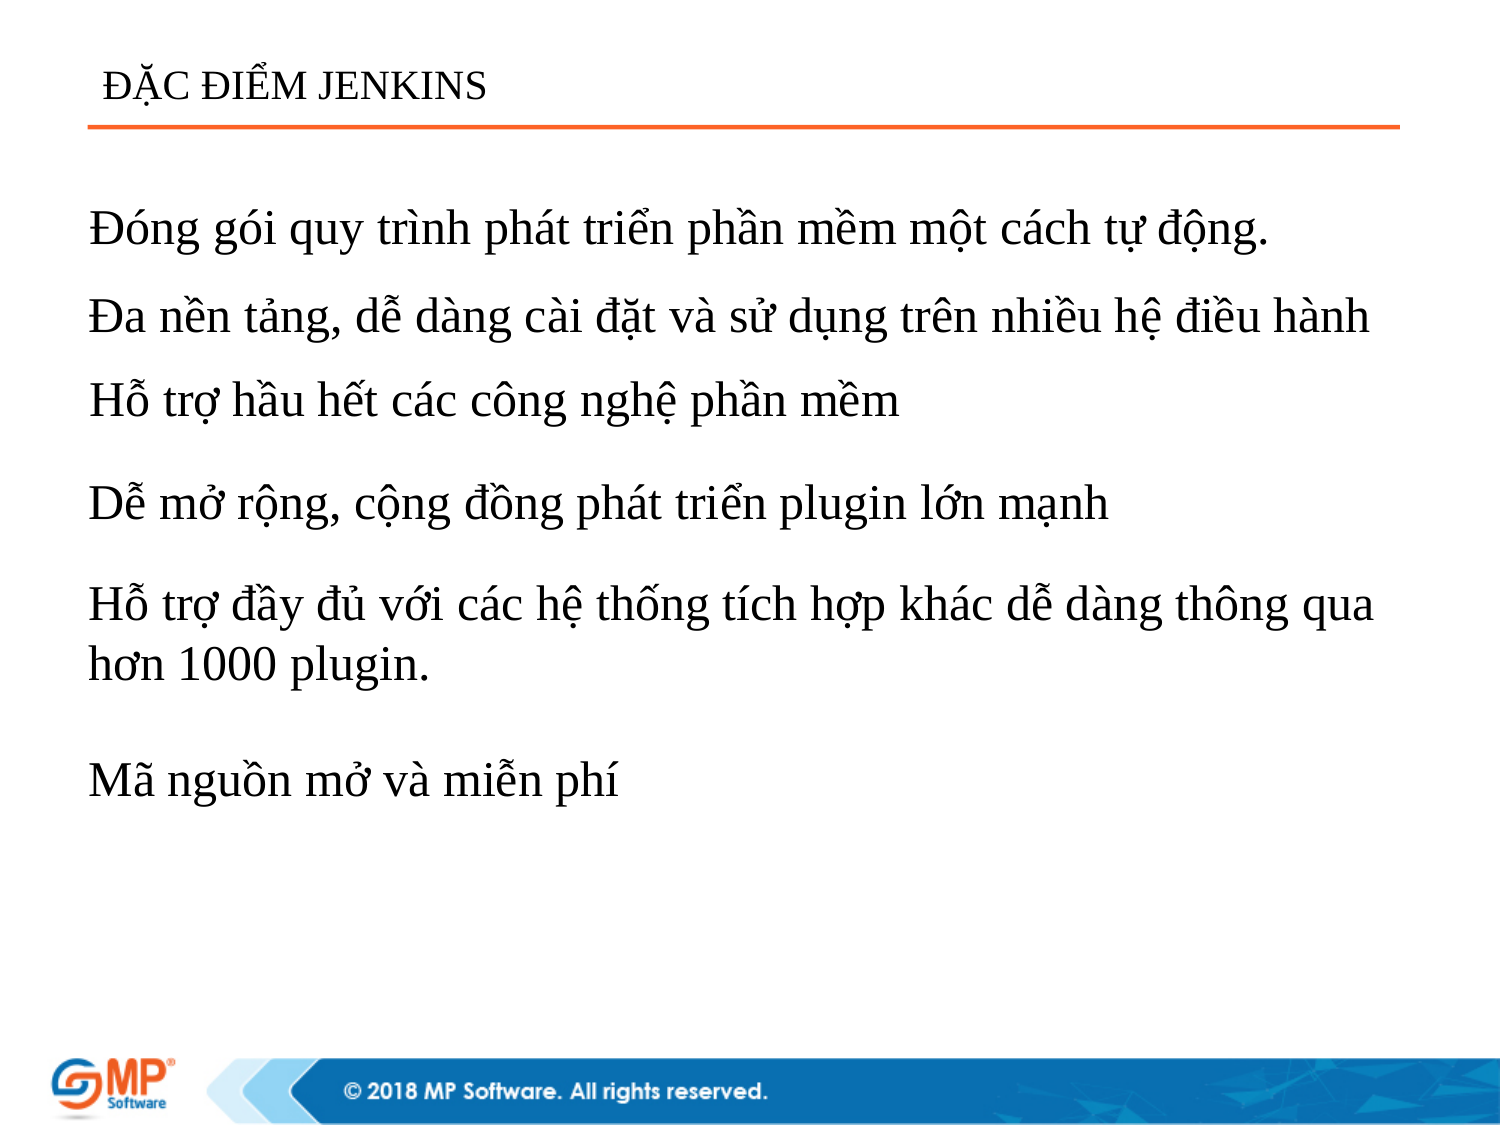

ĐẶC ĐIỂM JENKINS
Đóng gói quy trình phát triển phần mềm một cách tự động.
Đa nền tảng, dễ dàng cài đặt và sử dụng trên nhiều hệ điều hành
Hỗ trợ hầu hết các công nghệ phần mềm
Dễ mở rộng, cộng đồng phát triển plugin lớn mạnh
Hỗ trợ đầy đủ với các hệ thống tích hợp khác dễ dàng thông qua hơn 1000 plugin.
Mã nguồn mở và miễn phí